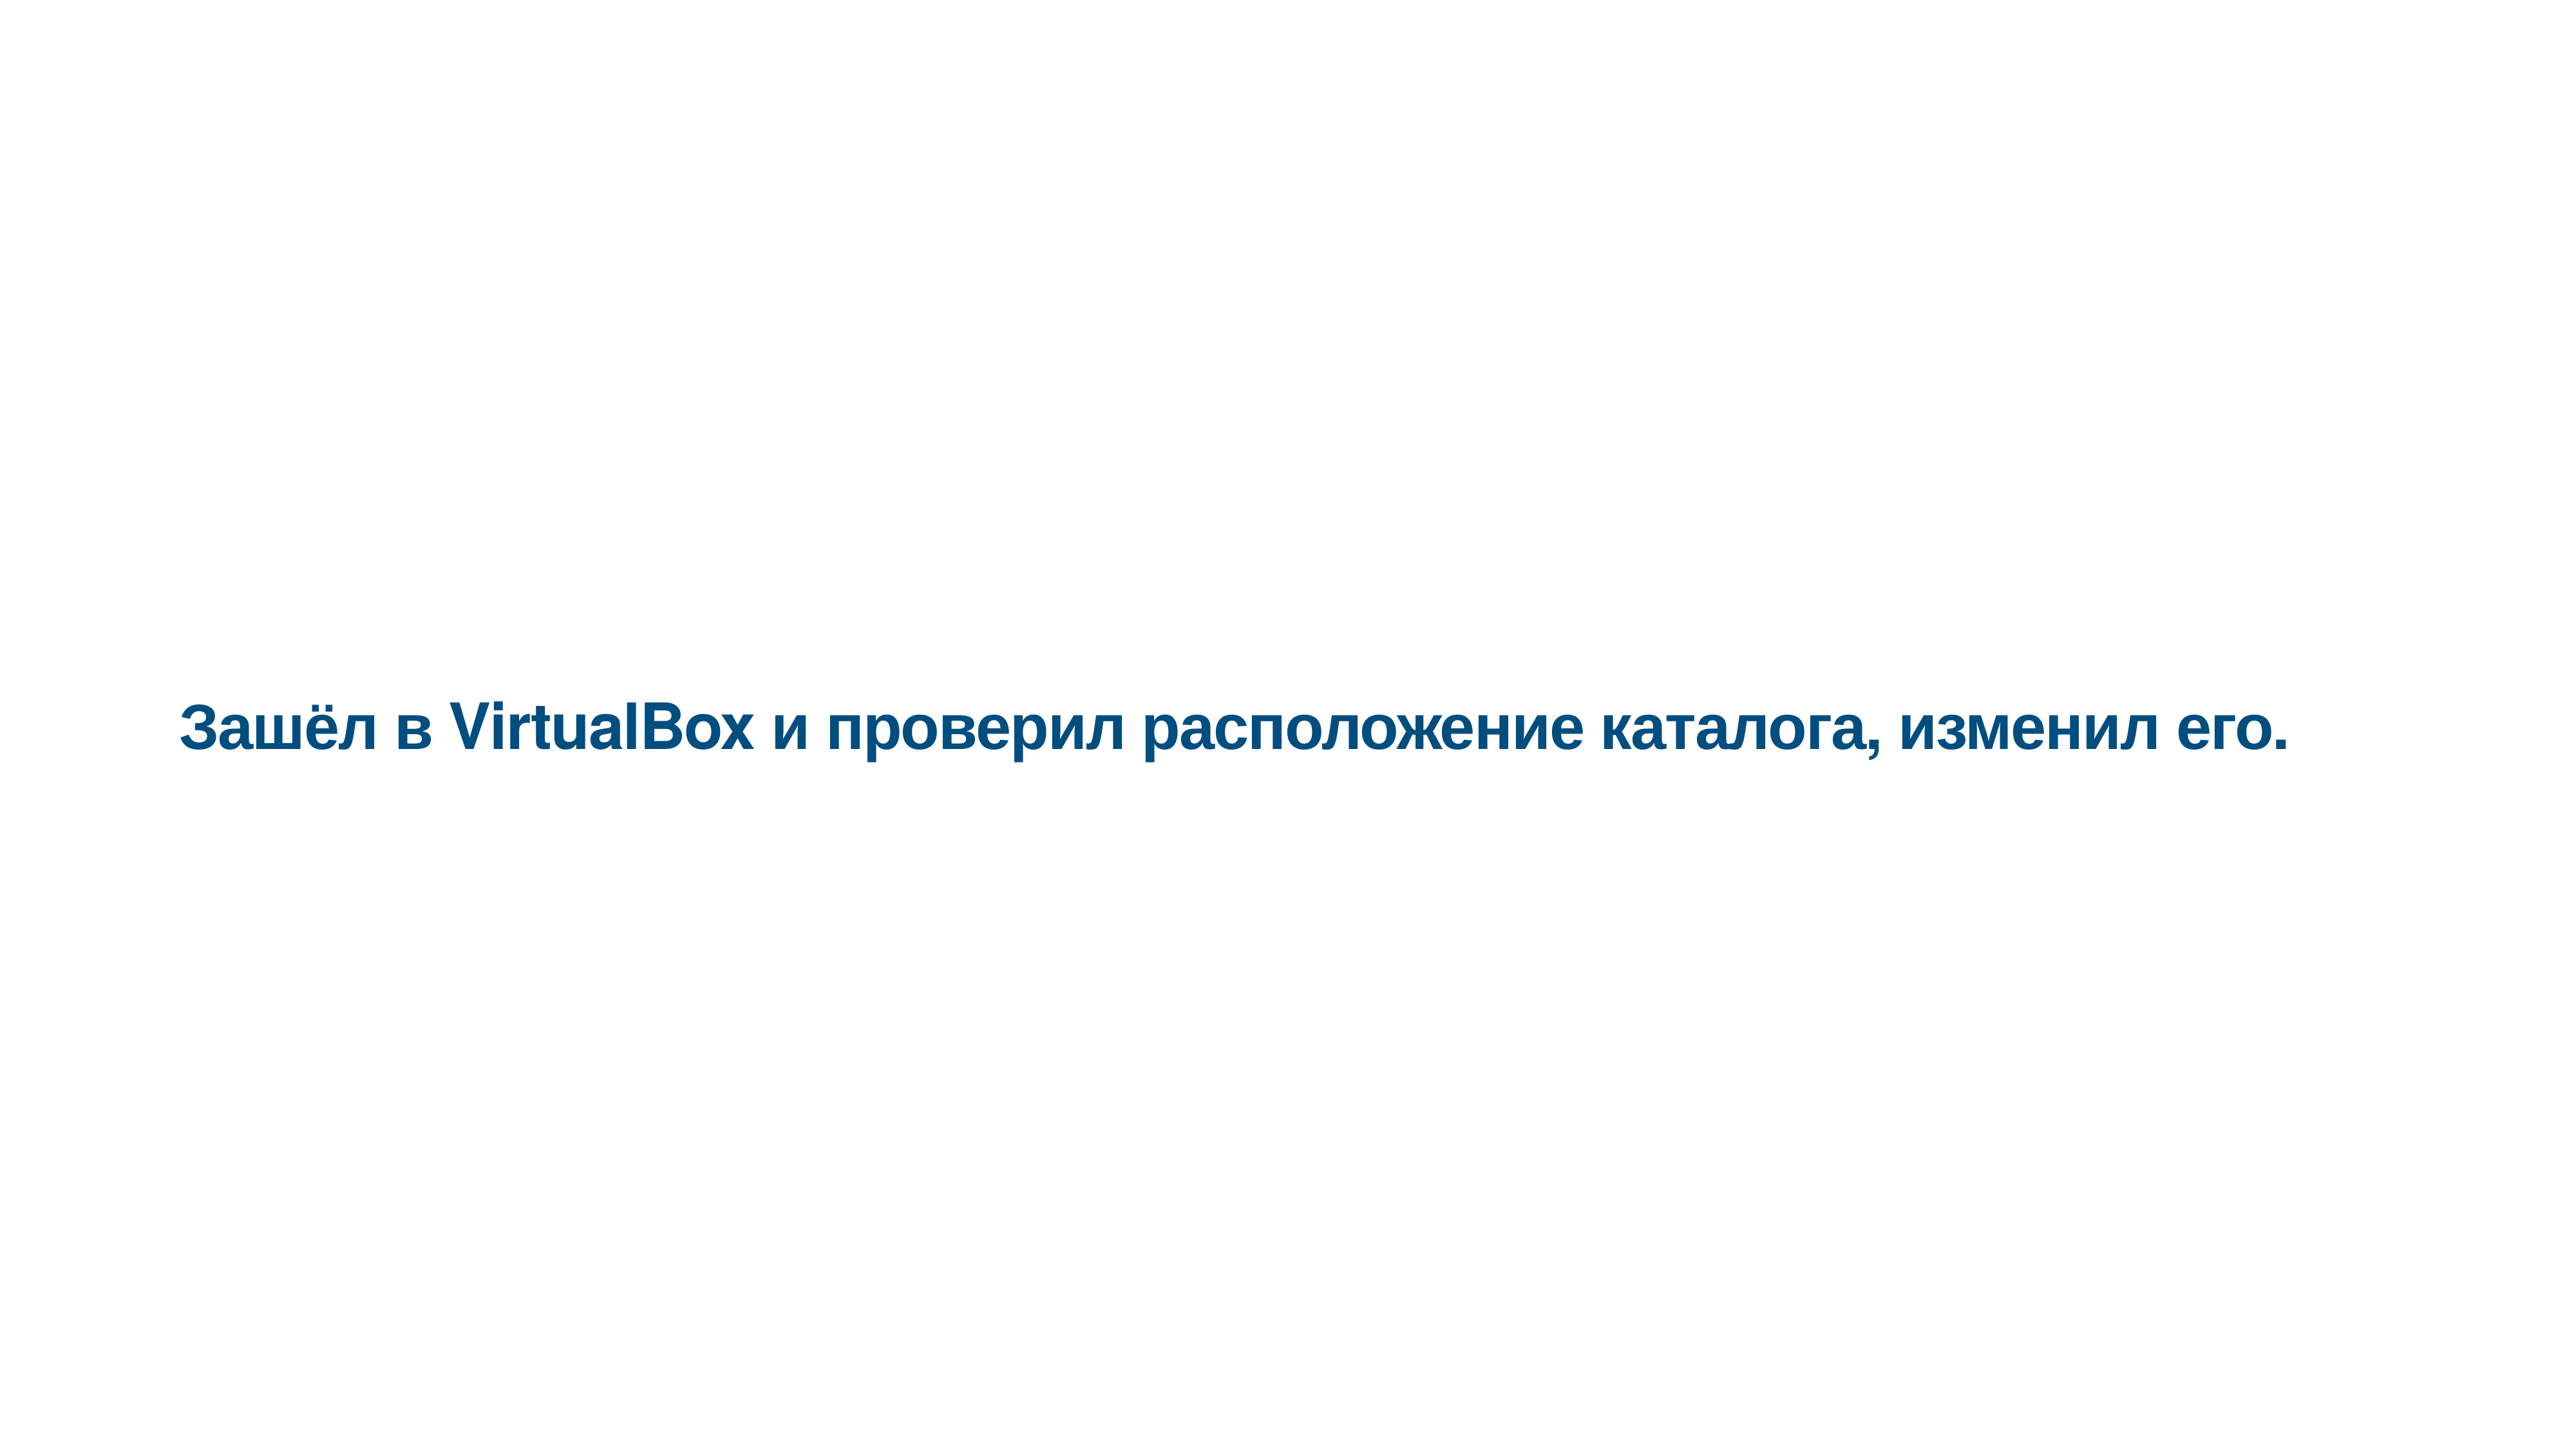

# Зашёл в VirtualBox и проверил расположение каталога, изменил его.